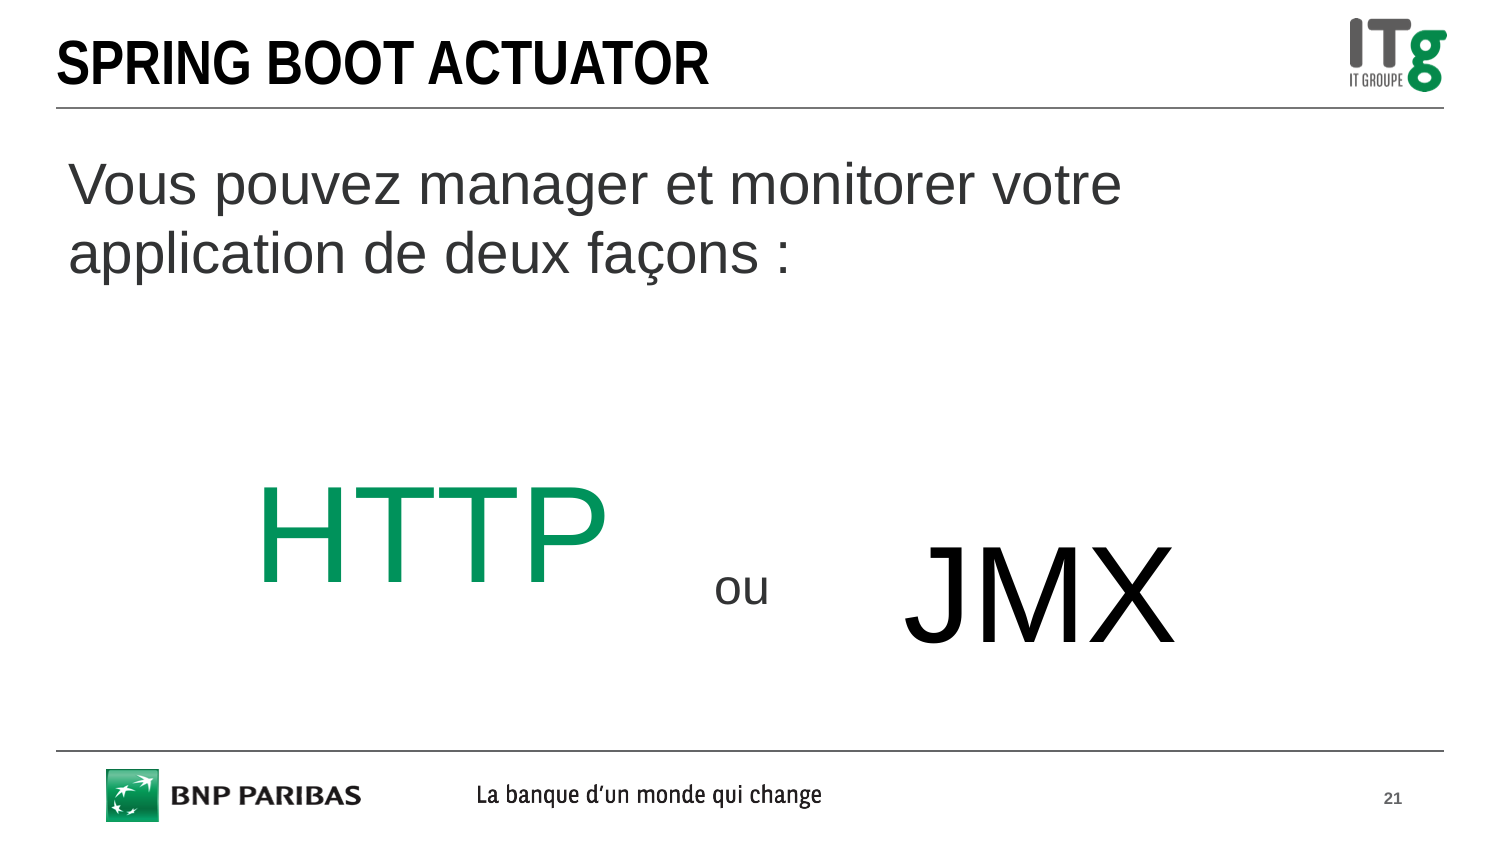

# SPRING BOOT ACTUATOR
Vous pouvez manager et monitorer votre application de deux façons :

HTTP
JMX
ou
21